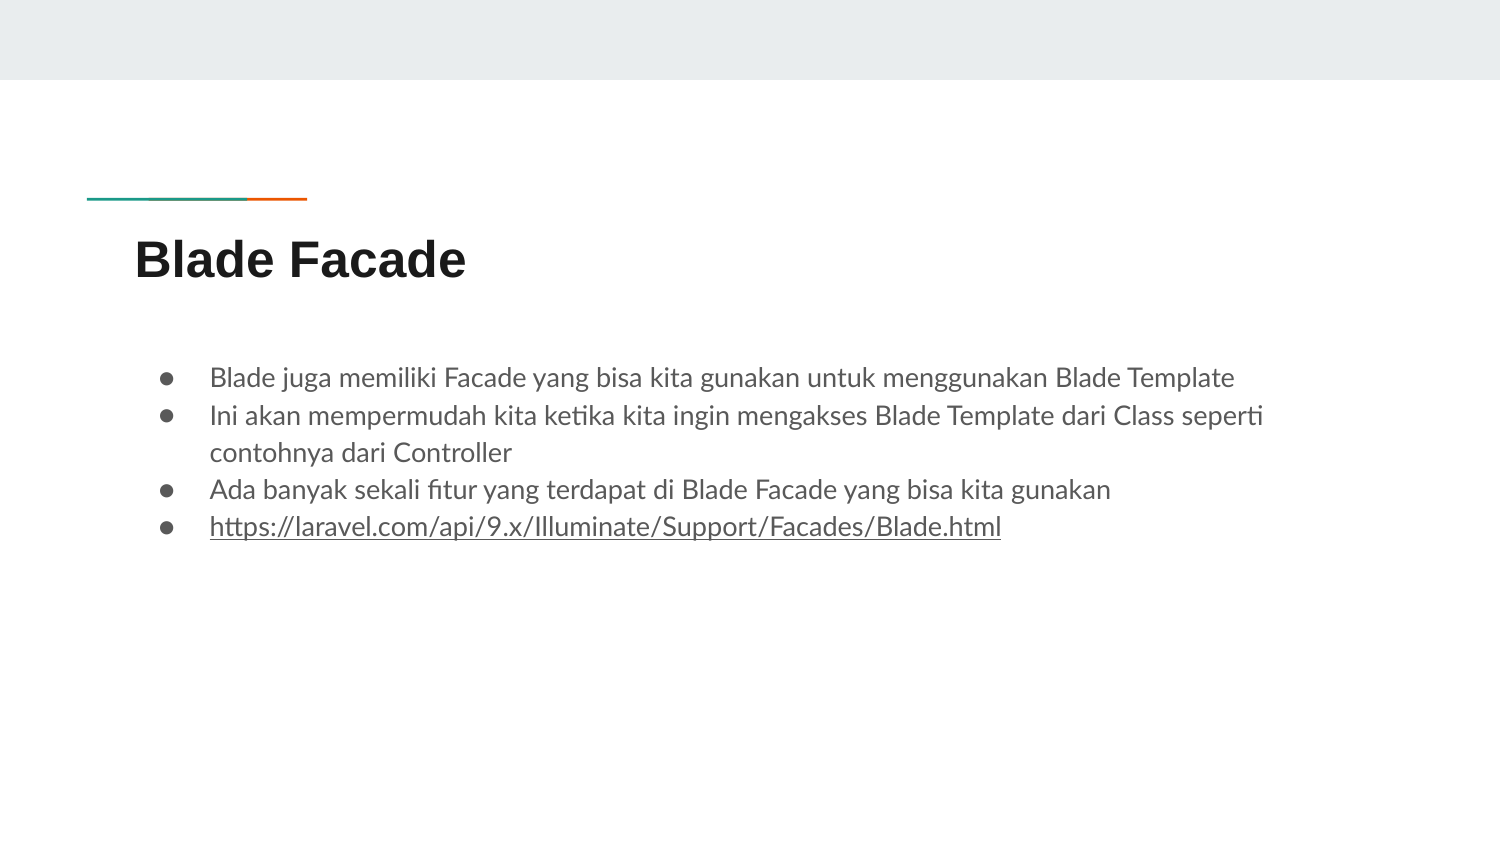

# Blade Facade
Blade juga memiliki Facade yang bisa kita gunakan untuk menggunakan Blade Template
Ini akan mempermudah kita ketika kita ingin mengakses Blade Template dari Class seperti contohnya dari Controller
Ada banyak sekali fitur yang terdapat di Blade Facade yang bisa kita gunakan
https://laravel.com/api/9.x/Illuminate/Support/Facades/Blade.html